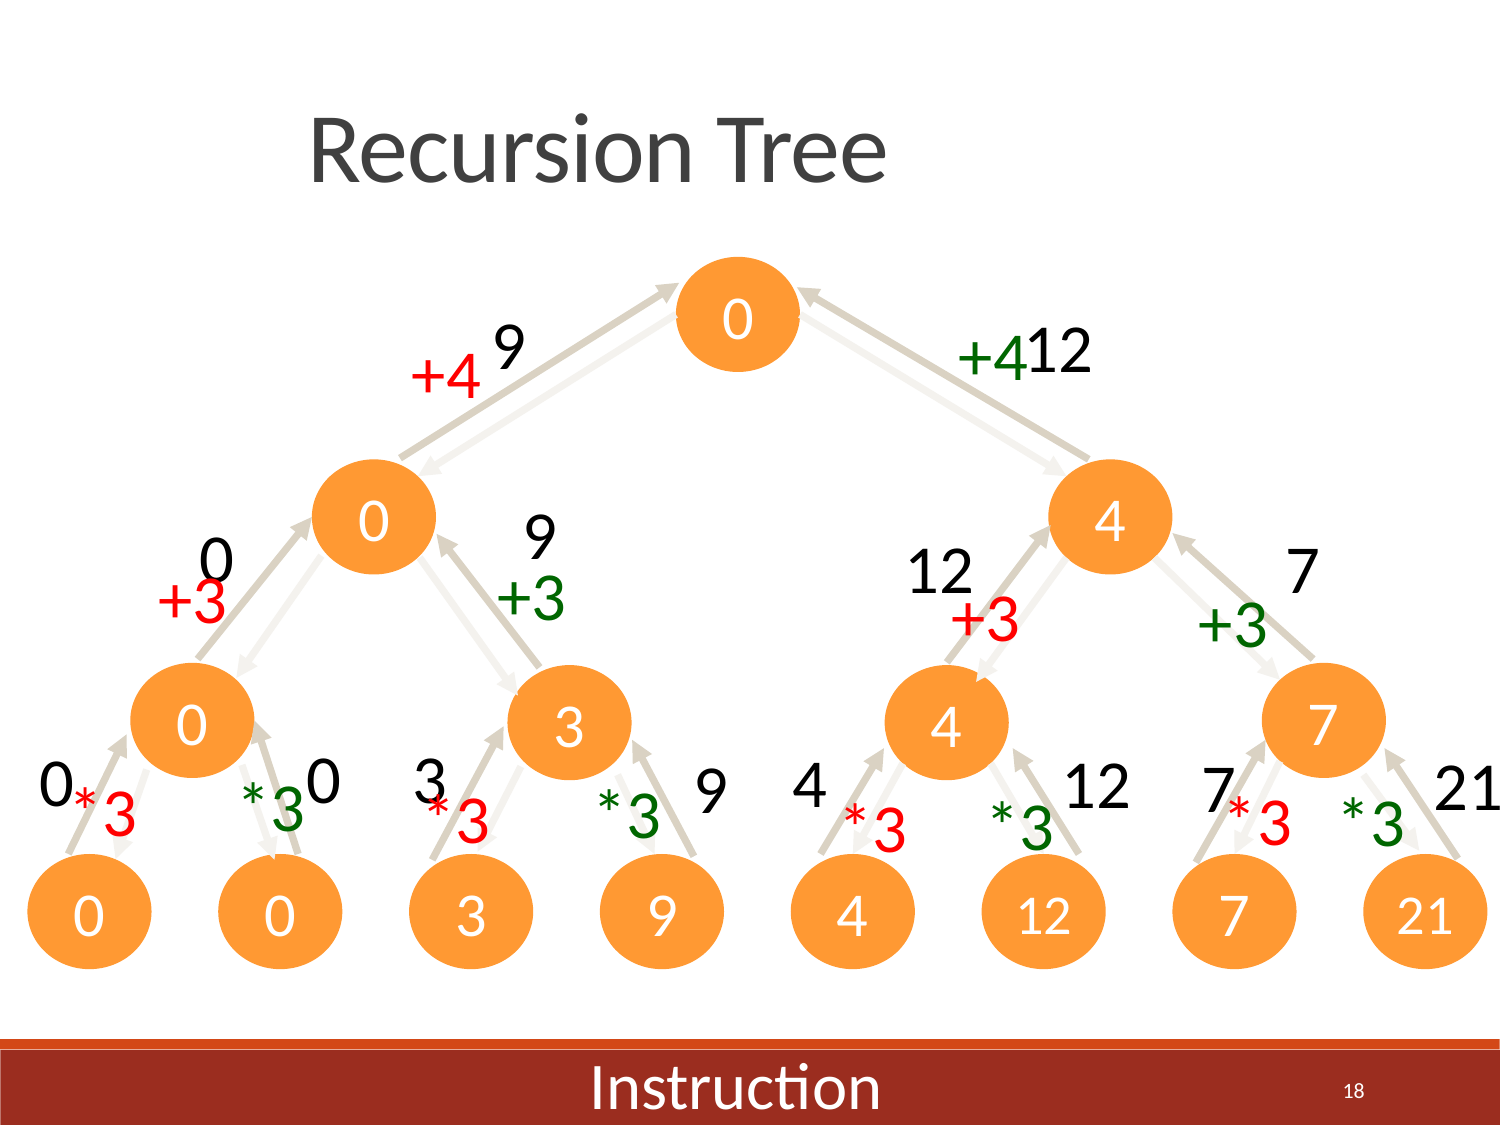

Recursion Tree
0
9
12
+4
+4
0
4
9
0
7
12
+3
+3
+3
+3
0
7
3
4
3
0
0
4
12
21
7
9
*3
*3
*3
*3
*3
*3
*3
*3
0
0
3
9
4
12
7
21
Instruction
18